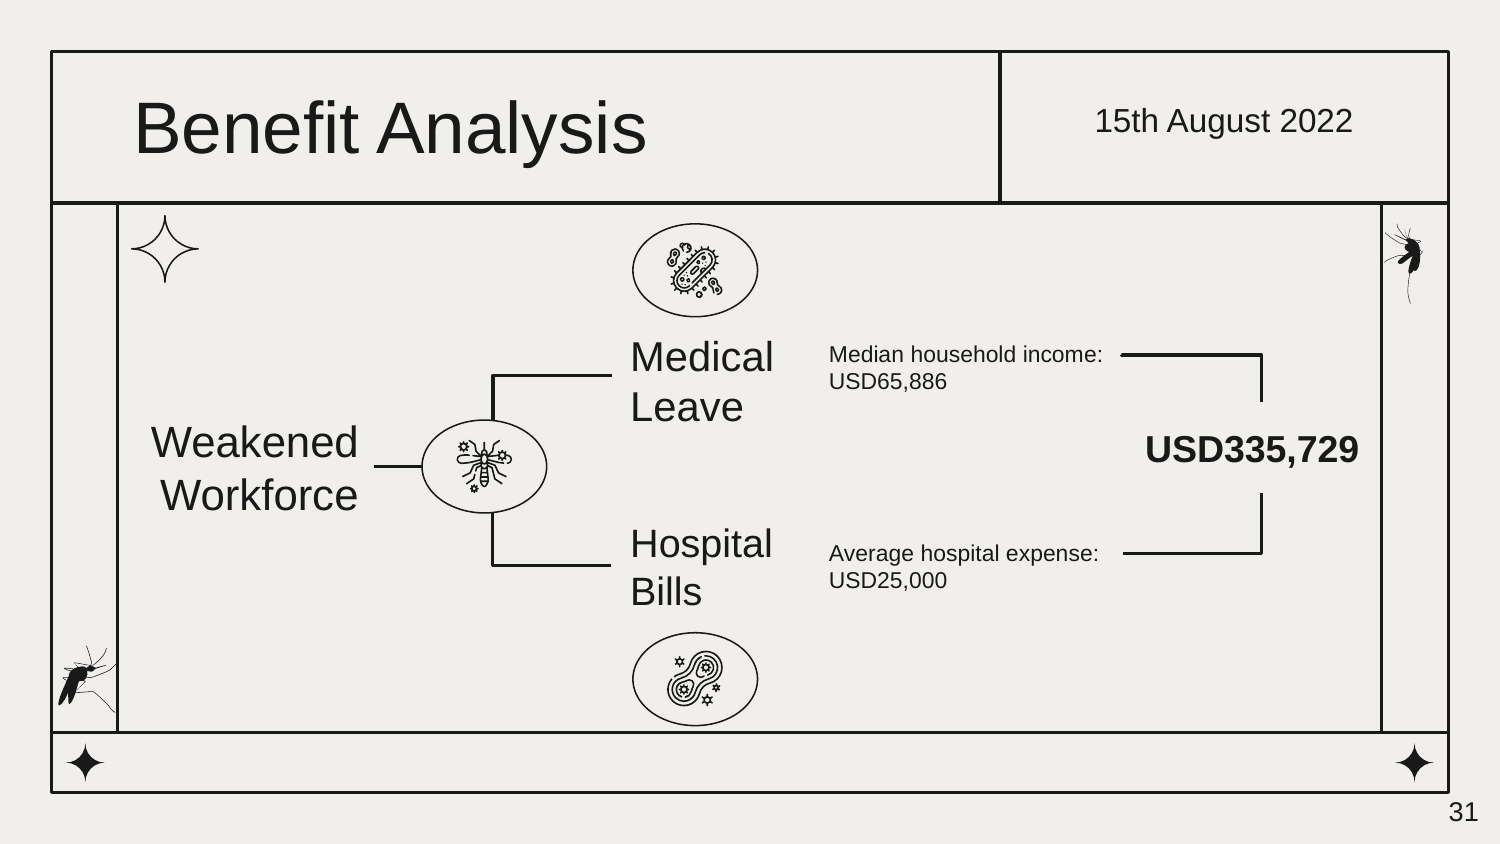

# Benefit Analysis
15th August 2022

Medical Leave
Median household income: USD65,886

USD335,729

Weakened Workforce
Average hospital expense: USD25,000
Hospital Bills

31